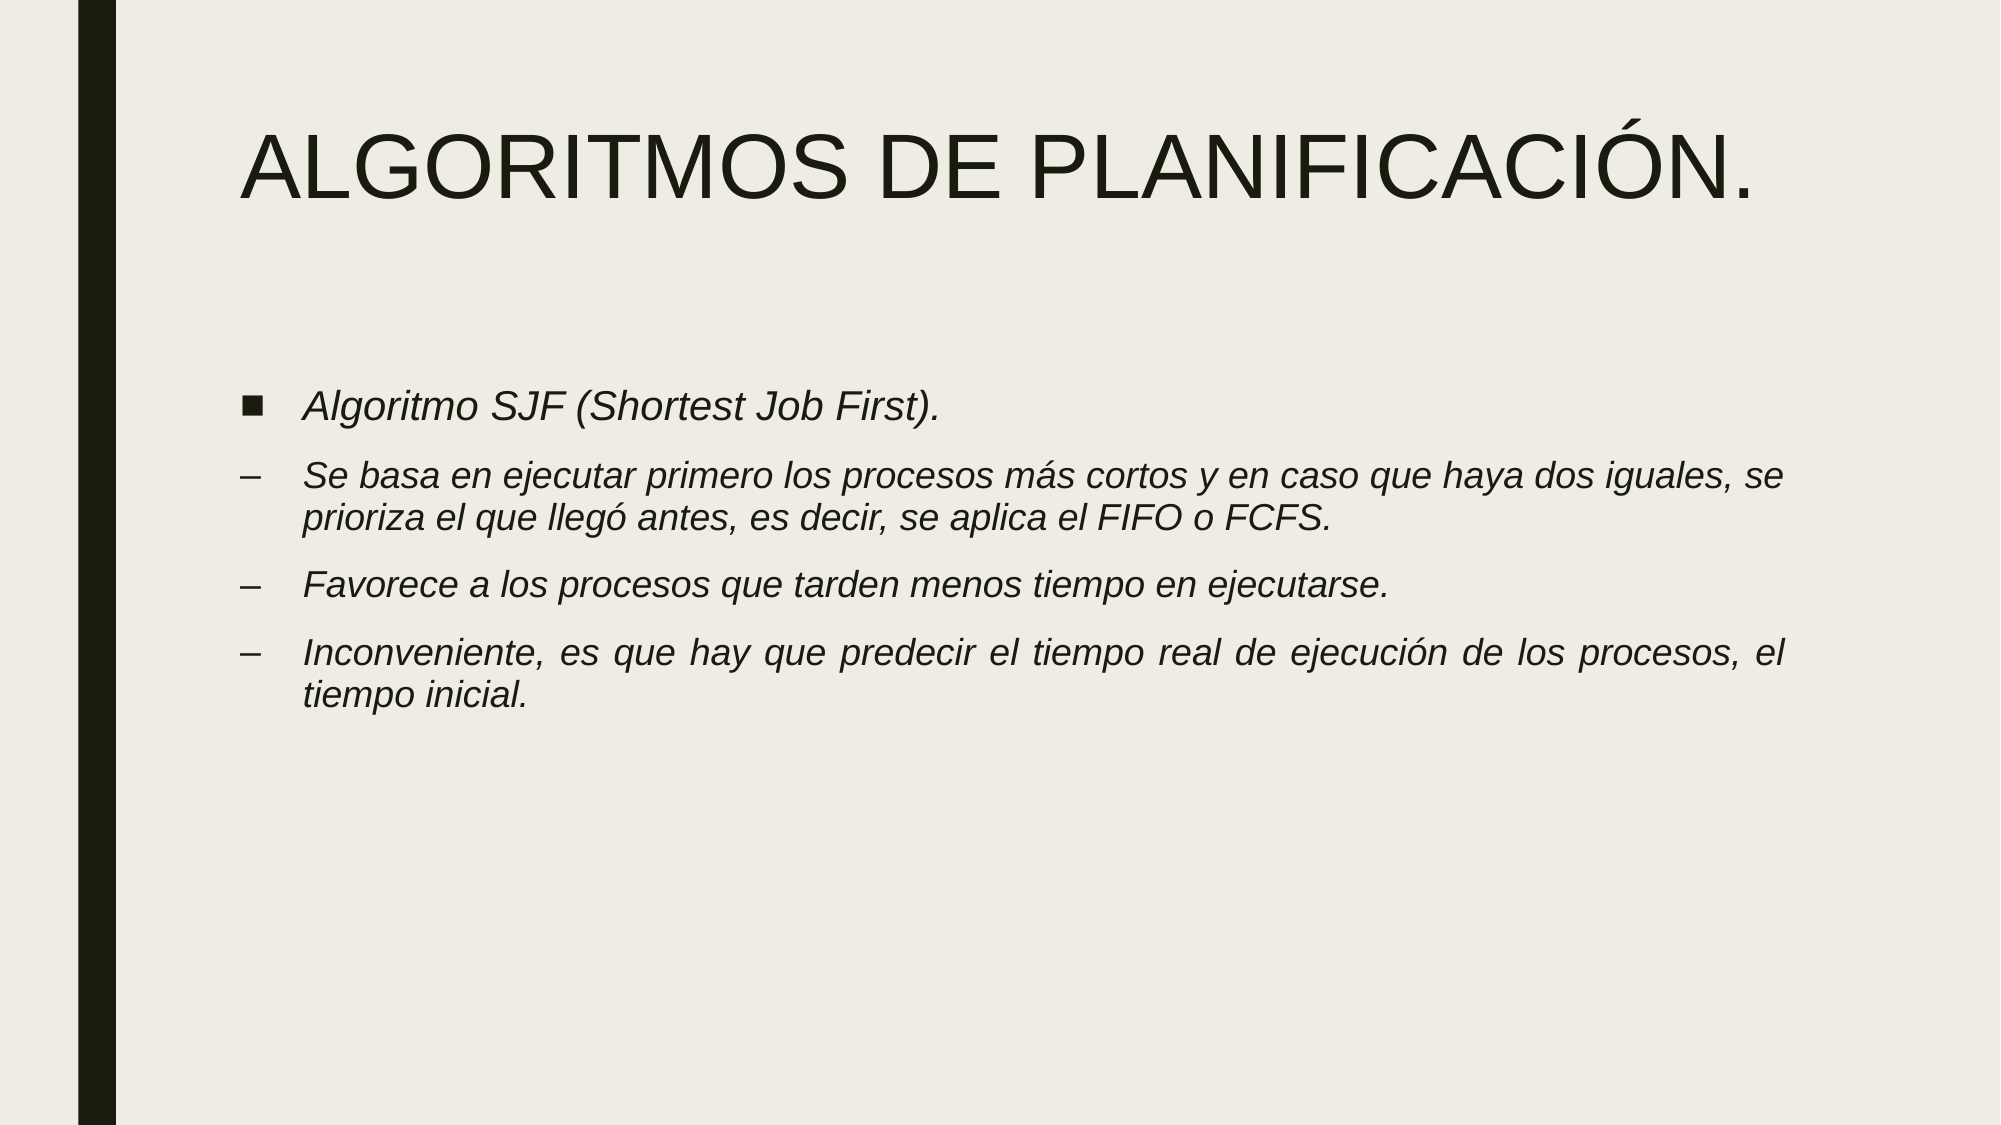

# ALGORITMOS DE PLANIFICACIÓN.
Algoritmo SJF (Shortest Job First).
Se basa en ejecutar primero los procesos más cortos y en caso que haya dos iguales, se prioriza el que llegó antes, es decir, se aplica el FIFO o FCFS.
Favorece a los procesos que tarden menos tiempo en ejecutarse.
Inconveniente, es que hay que predecir el tiempo real de ejecución de los procesos, el tiempo inicial.